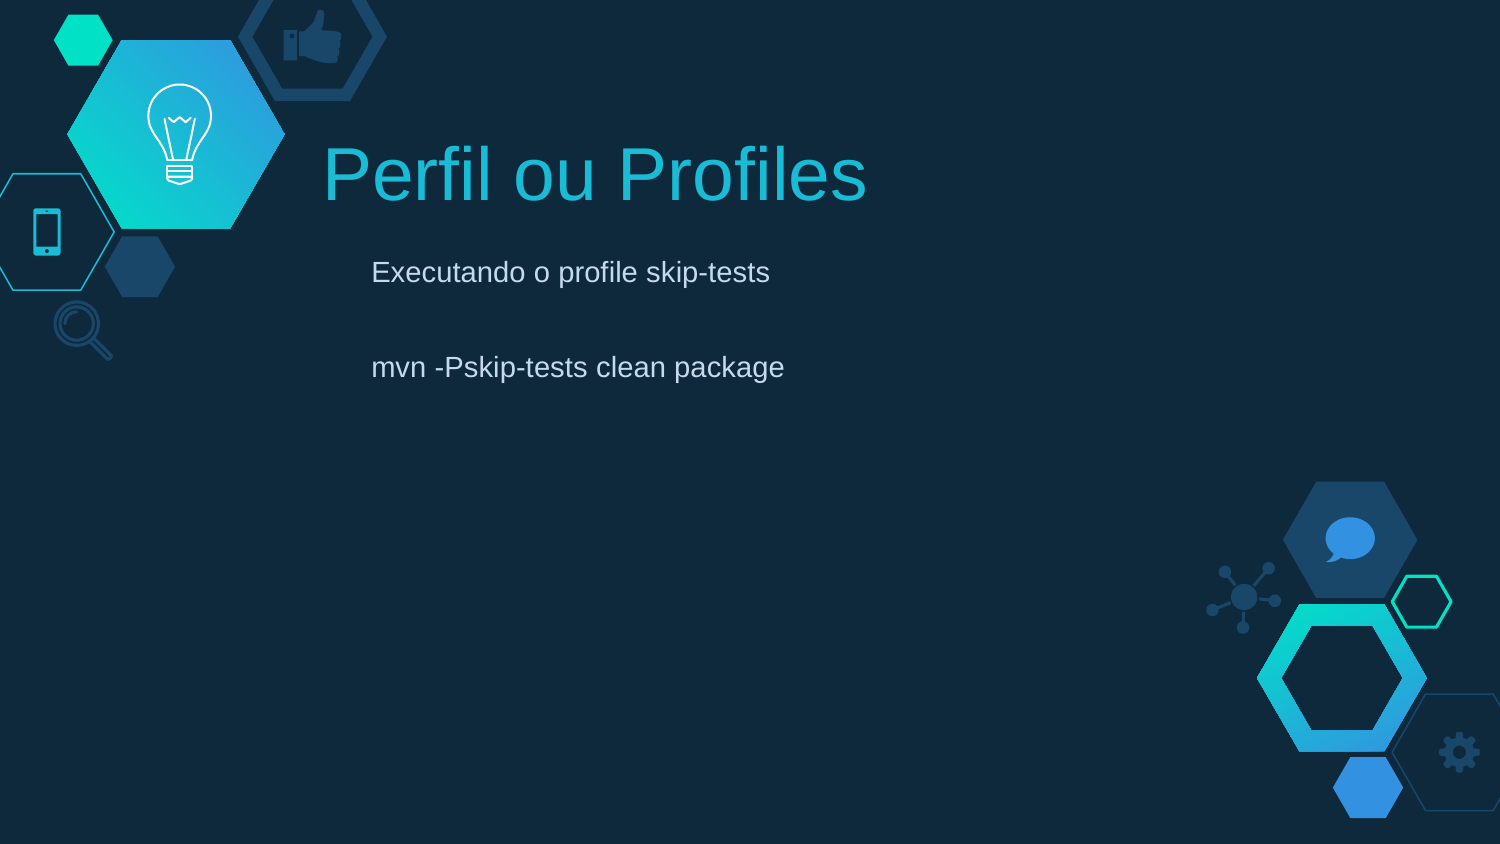

# Perfil ou Profiles
Executando o profile skip-tests

mvn -Pskip-tests clean package